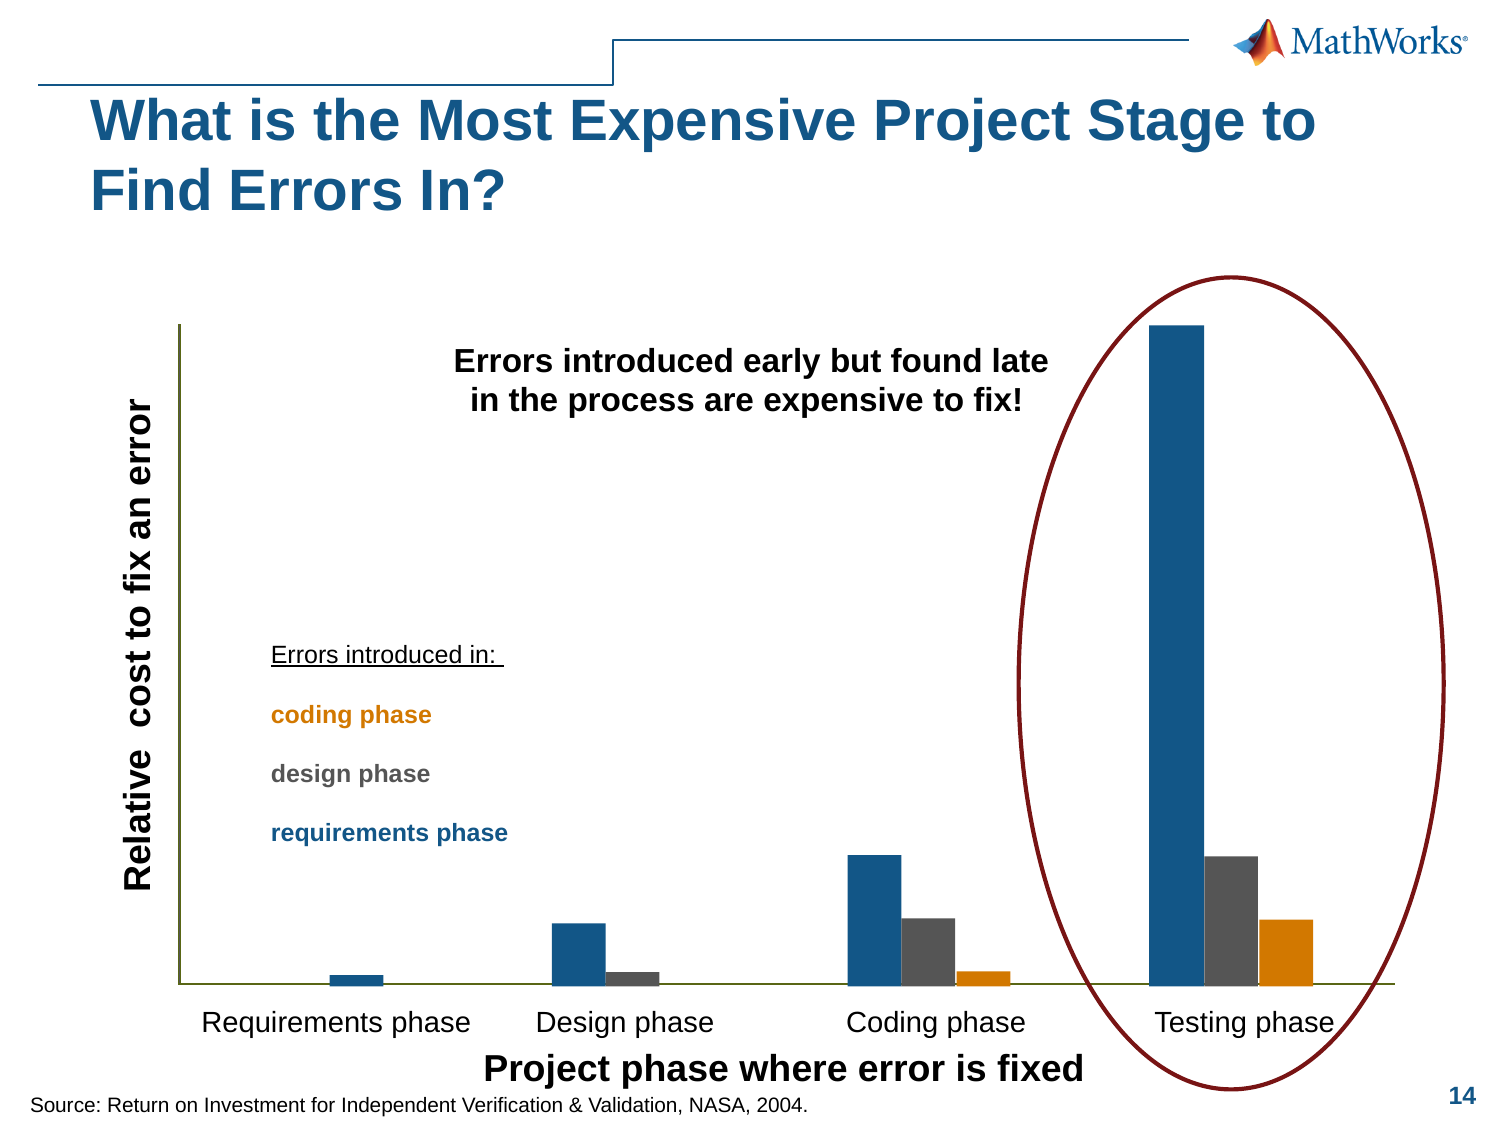

# What is the Most Expensive Project Stage to Find Errors In?

Errors introduced early but found late in the process are expensive to fix!

requirements phase
Relative  cost to fix an error
Errors introduced in:
coding phase

design phase

Requirements phase
Design phase
Coding phase
Testing phase
Project phase where error is fixed
Source: Return on Investment for Independent Verification & Validation, NASA, 2004.